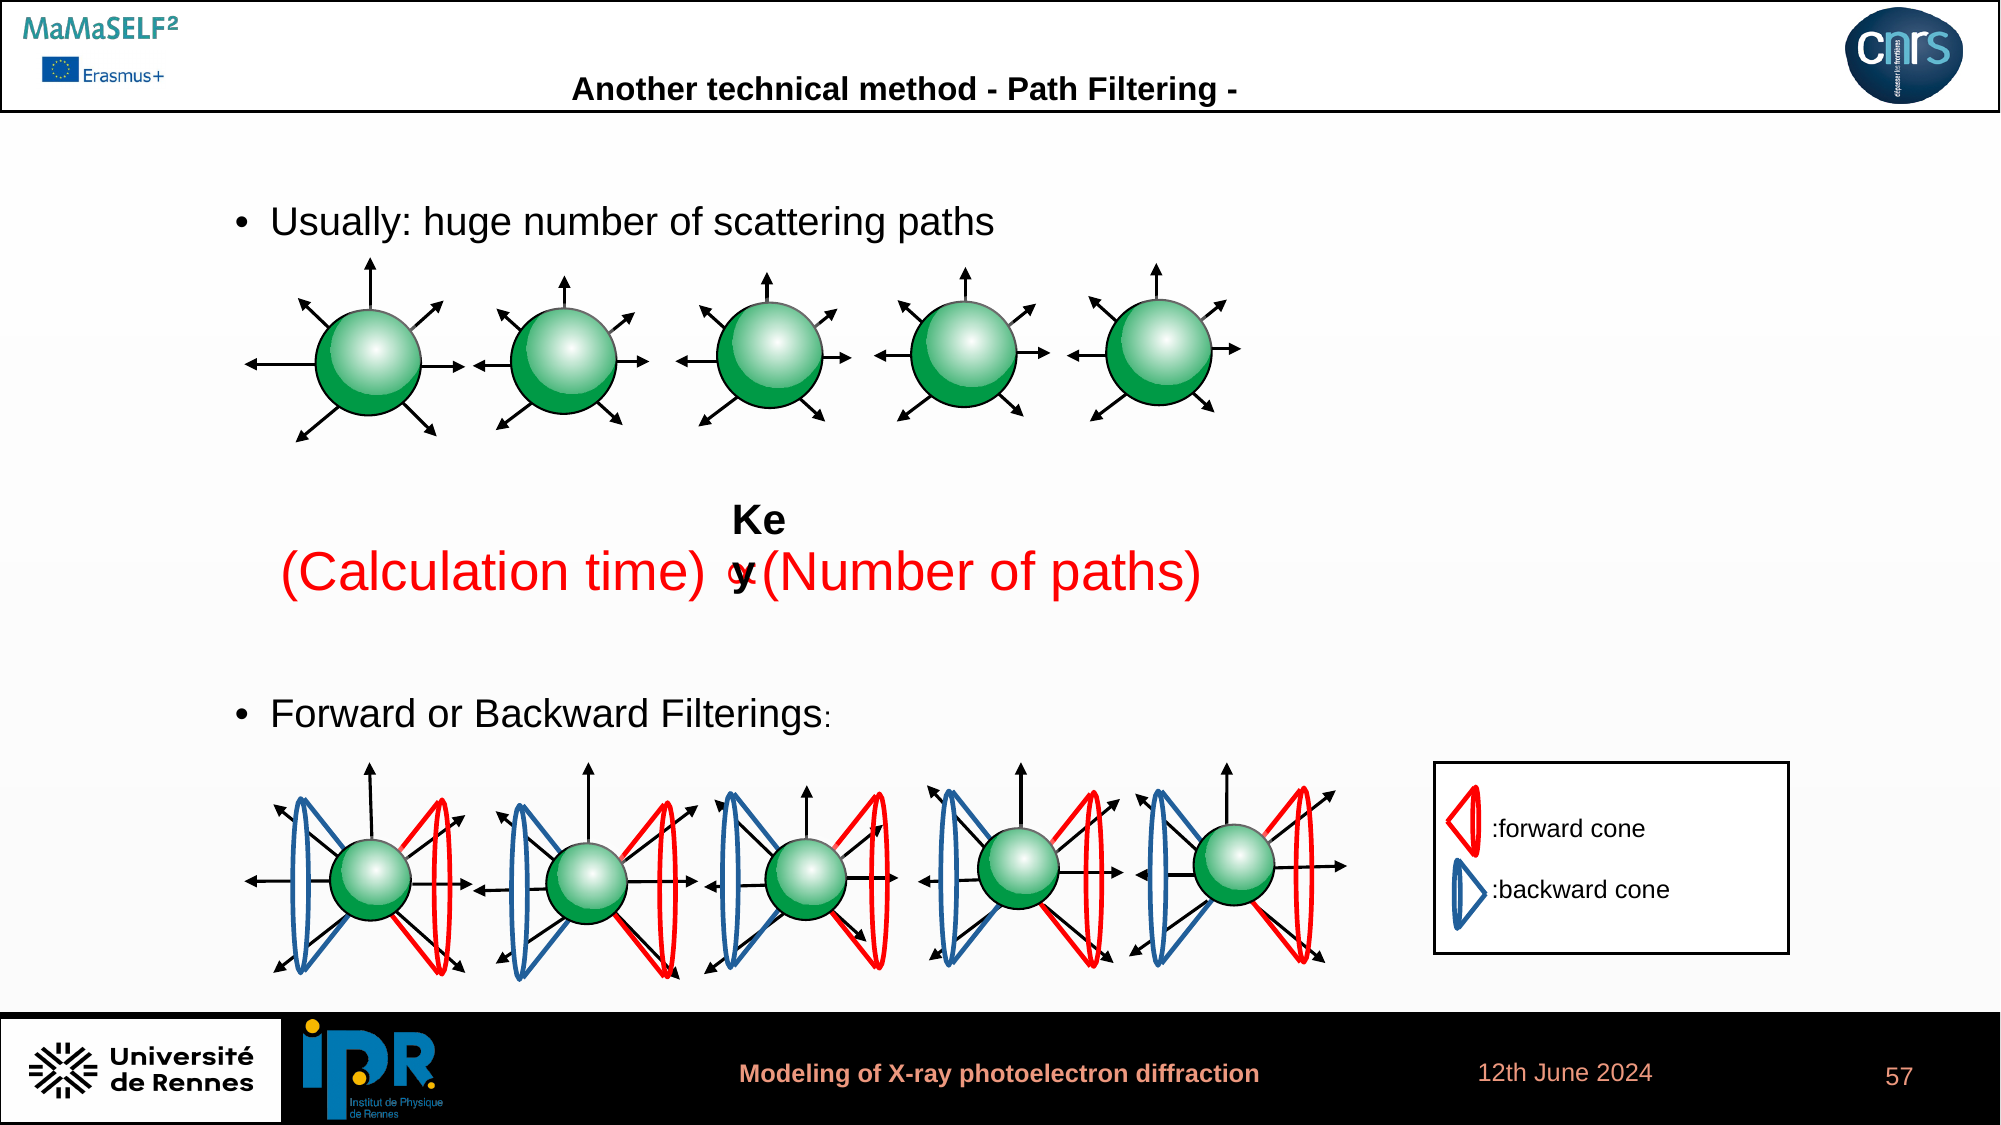

Another technical method - Path Filtering -
Usually: huge number of scattering paths

   (Calculation time) ∝(Number of paths)

Forward or Backward Filterings:

Key
      :forward cone

      :backward cone

12th June 2024
Modeling of X-ray photoelectron diffraction
57